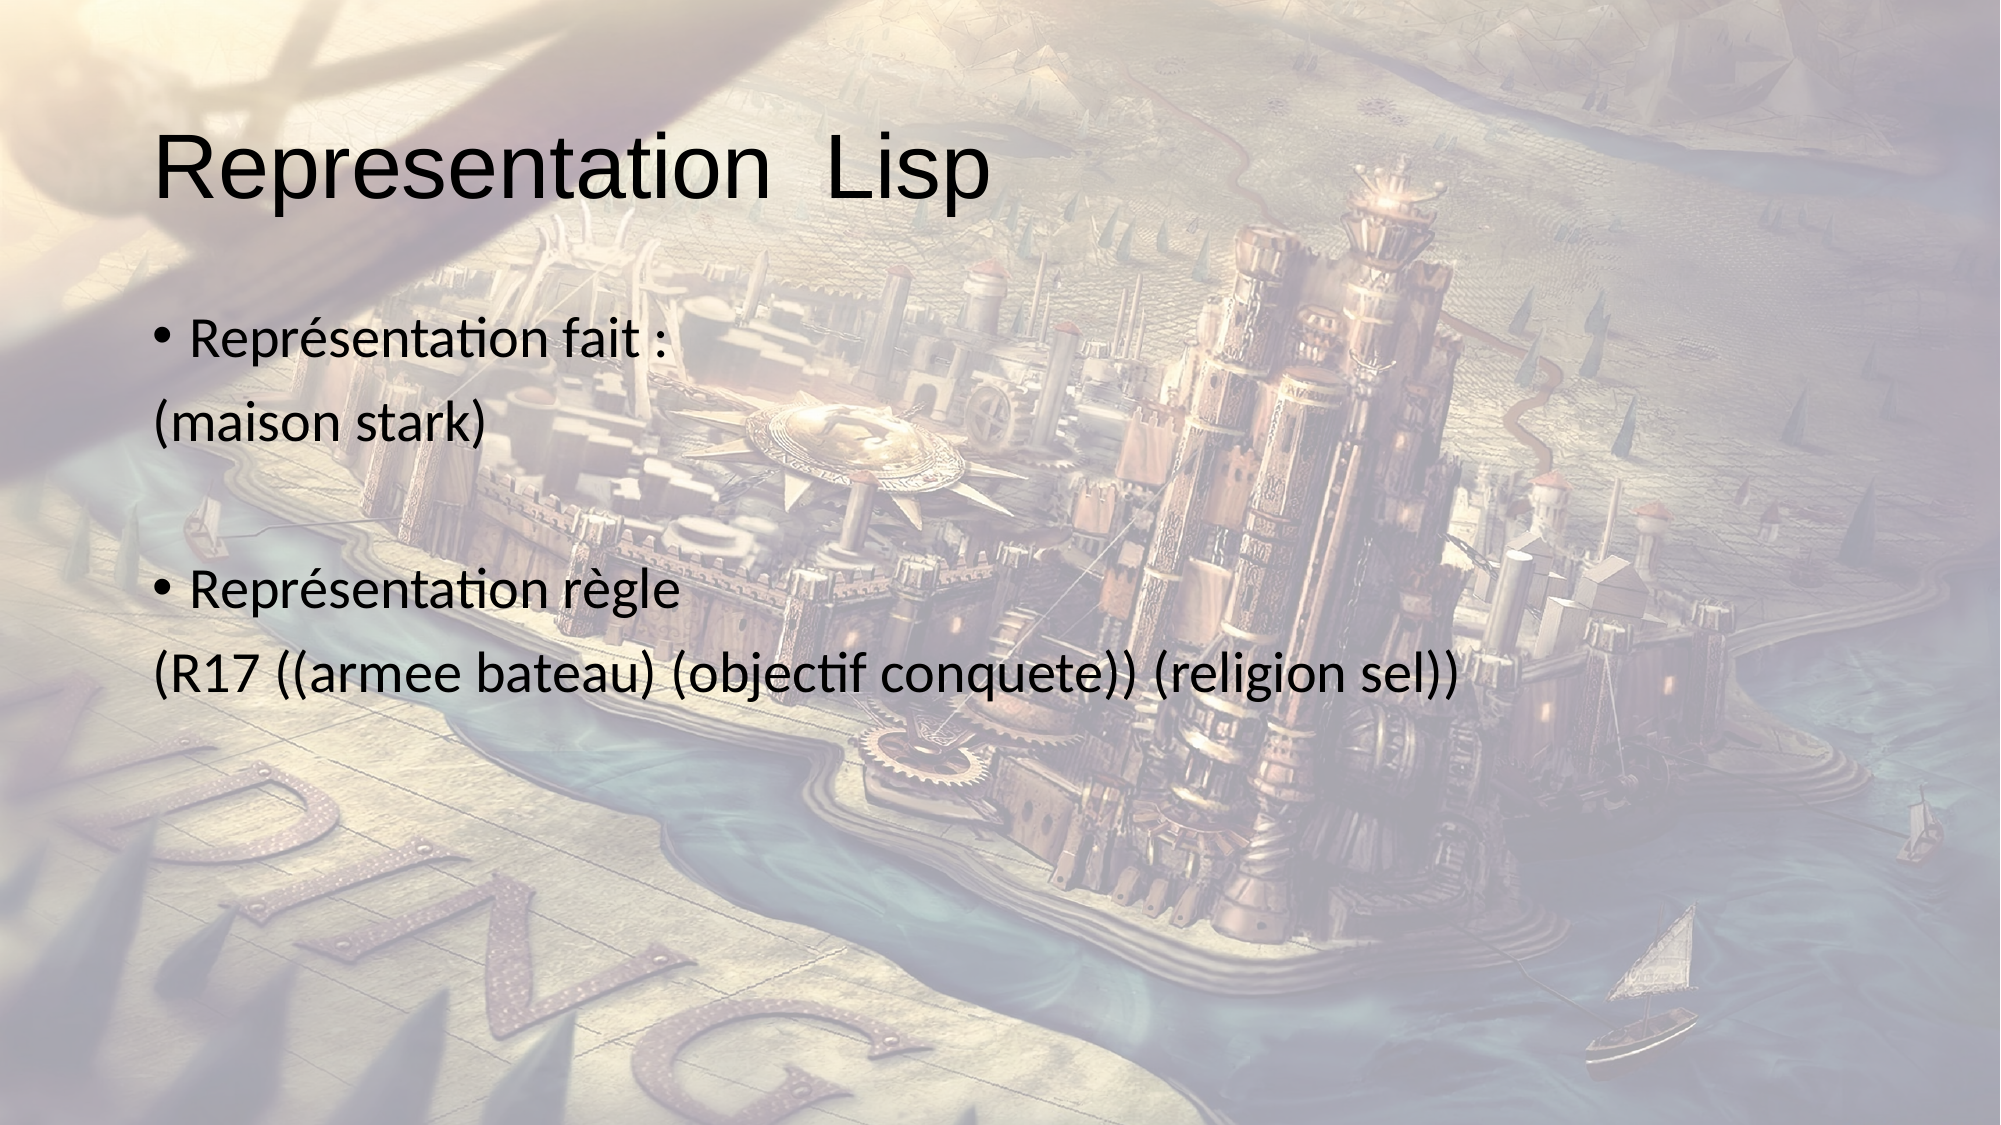

# Representation  Lisp
Représentation fait :
(maison stark)

Représentation règle
(R17 ((armee bateau) (objectif conquete)) (religion sel))